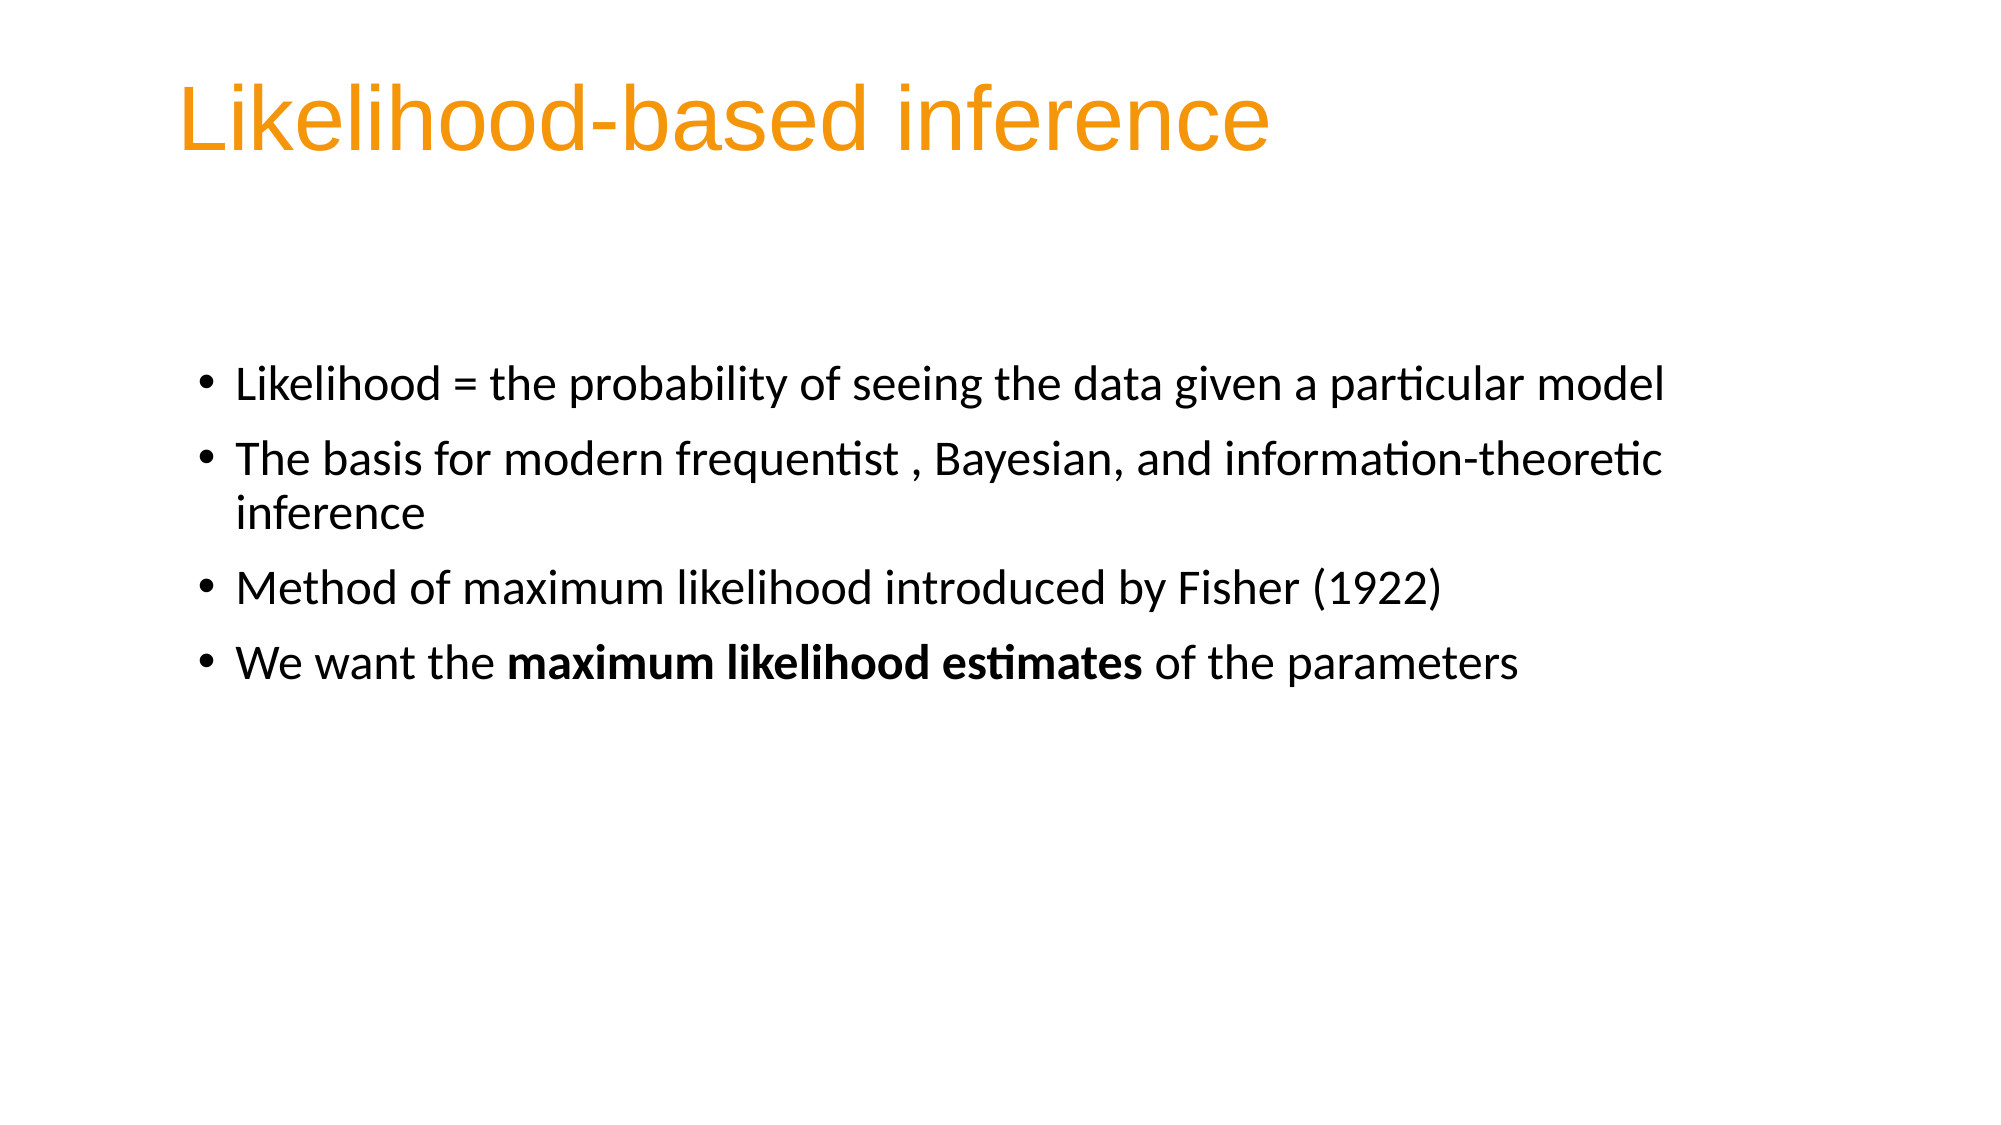

Likelihood-based inference
Likelihood = the probability of seeing the data given a particular model
The basis for modern frequentist , Bayesian, and information-theoretic inference
Method of maximum likelihood introduced by Fisher (1922)
We want the maximum likelihood estimates of the parameters